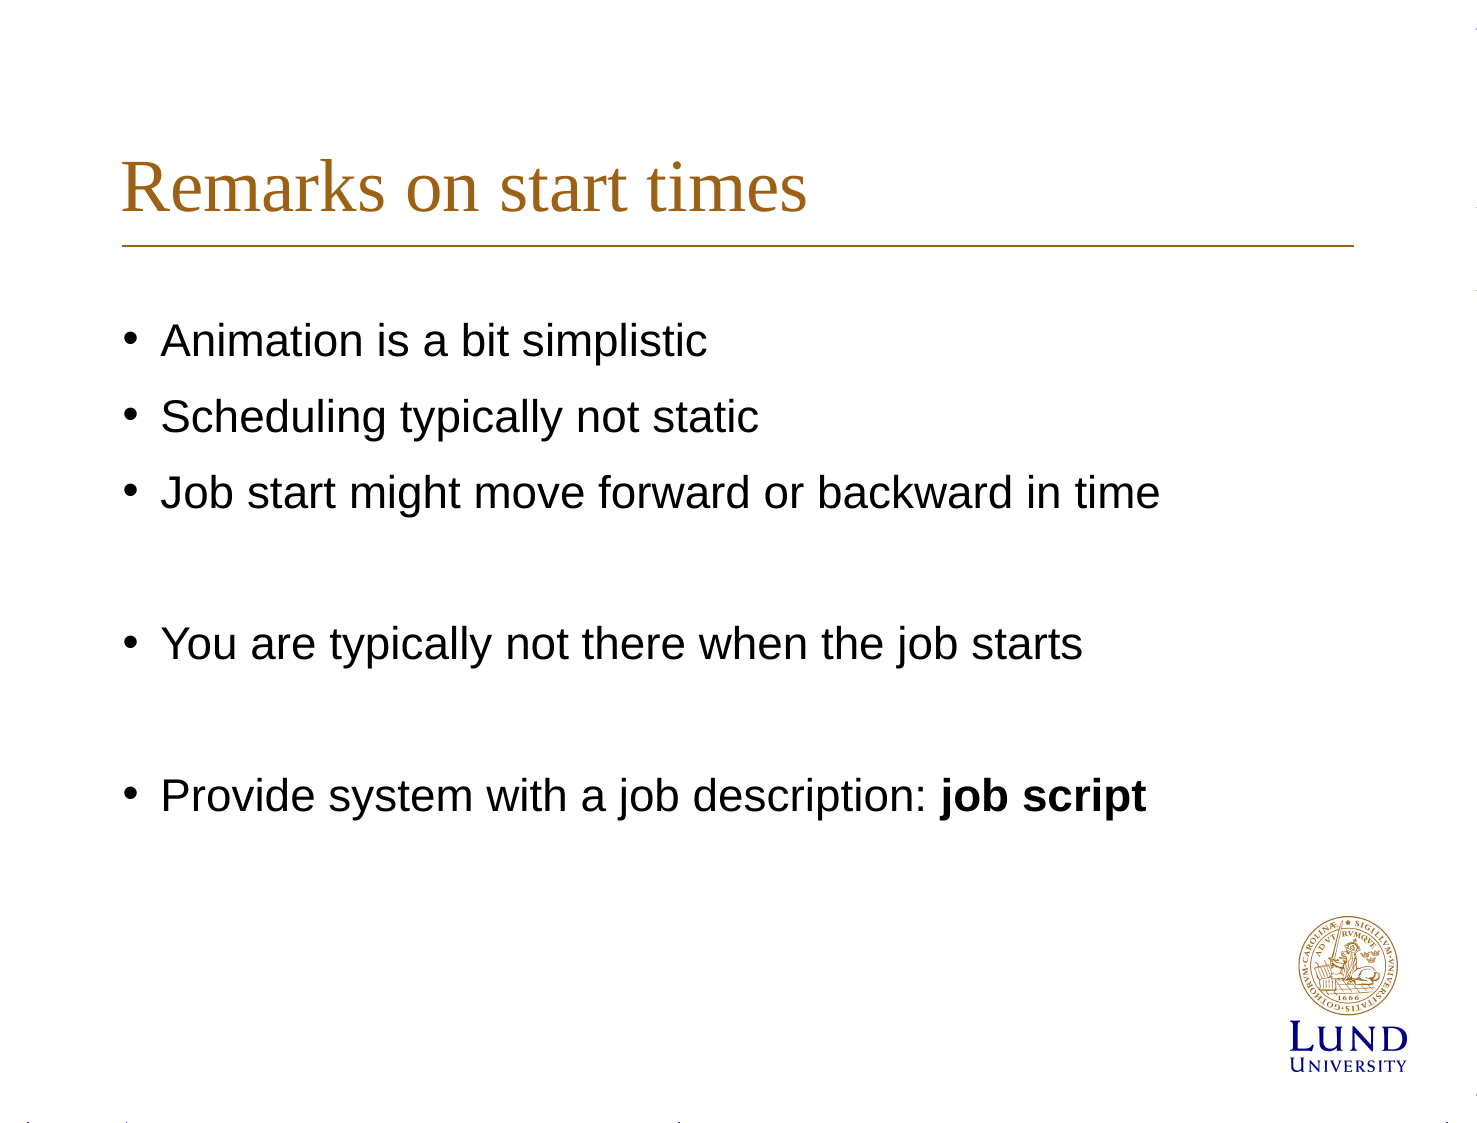

# Remarks on start times
Animation is a bit simplistic
Scheduling typically not static
Job start might move forward or backward in time

You are typically not there when the job starts

Provide system with a job description: job script